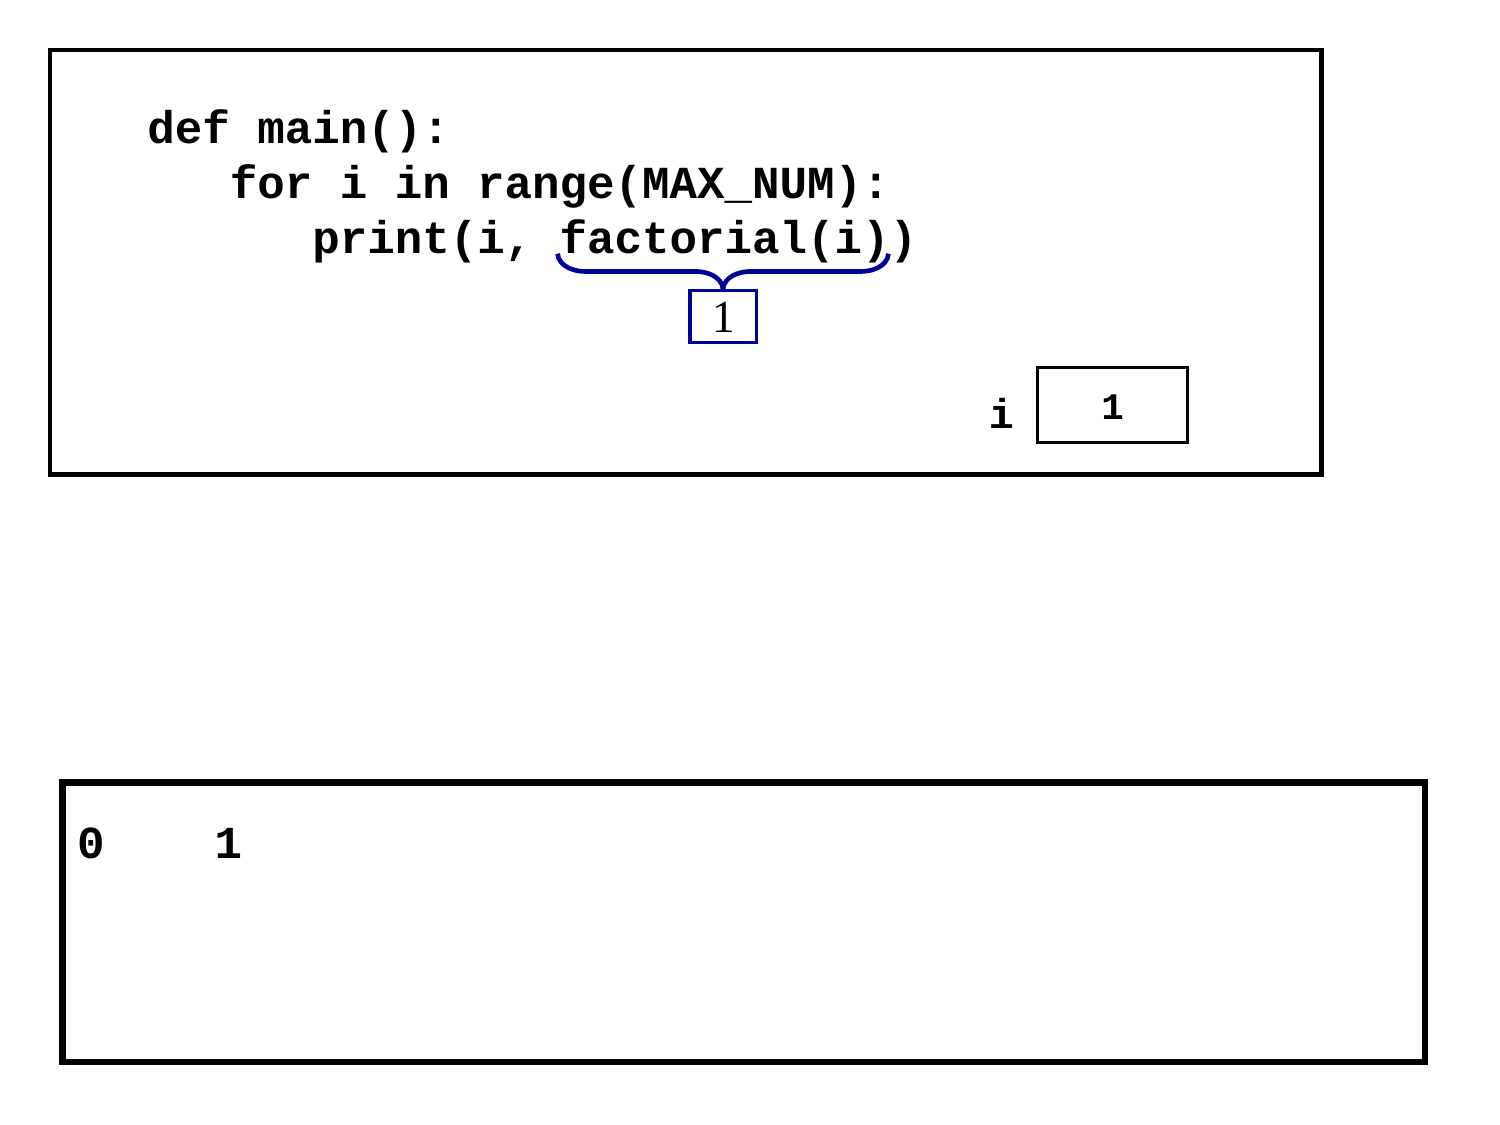

def main():
      for i in range(MAX_NUM):
         print(i, factorial(i))

1
1
i
0    1